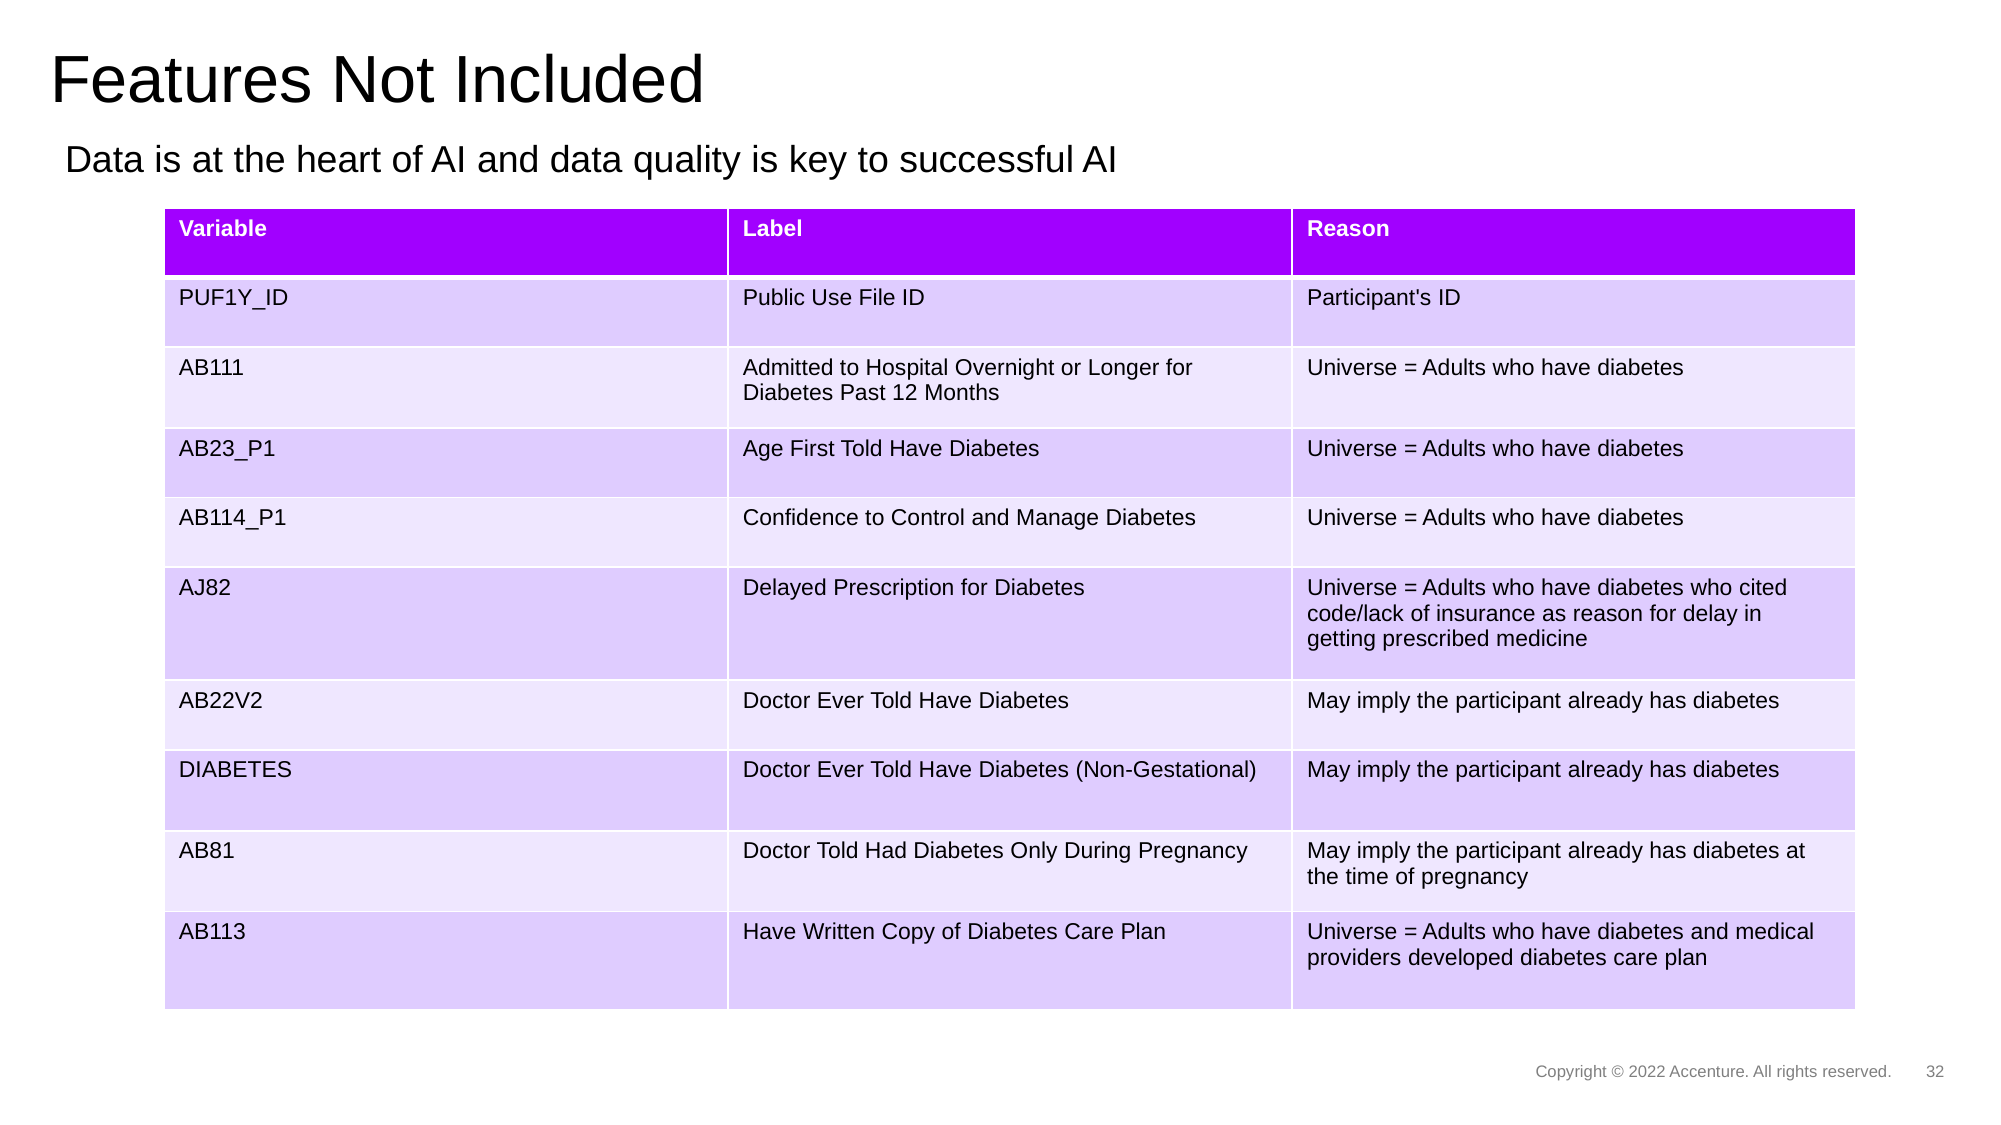

# Features Not Included
Data is at the heart of AI and data quality is key to successful AI
| Variable | Label | Reason |
| --- | --- | --- |
| PUF1Y\_ID | Public Use File ID | Participant's ID |
| AB111 | Admitted to Hospital Overnight or Longer for Diabetes Past 12 Months | Universe = Adults who have diabetes |
| AB23\_P1 | Age First Told Have Diabetes | Universe = Adults who have diabetes |
| AB114\_P1 | Confidence to Control and Manage Diabetes | Universe = Adults who have diabetes |
| AJ82 | Delayed Prescription for Diabetes | Universe = Adults who have diabetes who cited code/lack of insurance as reason for delay in getting prescribed medicine |
| AB22V2 | Doctor Ever Told Have Diabetes | May imply the participant already has diabetes |
| DIABETES | Doctor Ever Told Have Diabetes (Non-Gestational) | May imply the participant already has diabetes |
| AB81 | Doctor Told Had Diabetes Only During Pregnancy | May imply the participant already has diabetes at the time of pregnancy |
| AB113 | Have Written Copy of Diabetes Care Plan | Universe = Adults who have diabetes and medical providers developed diabetes care plan |
Copyright © 2022 Accenture. All rights reserved.
32